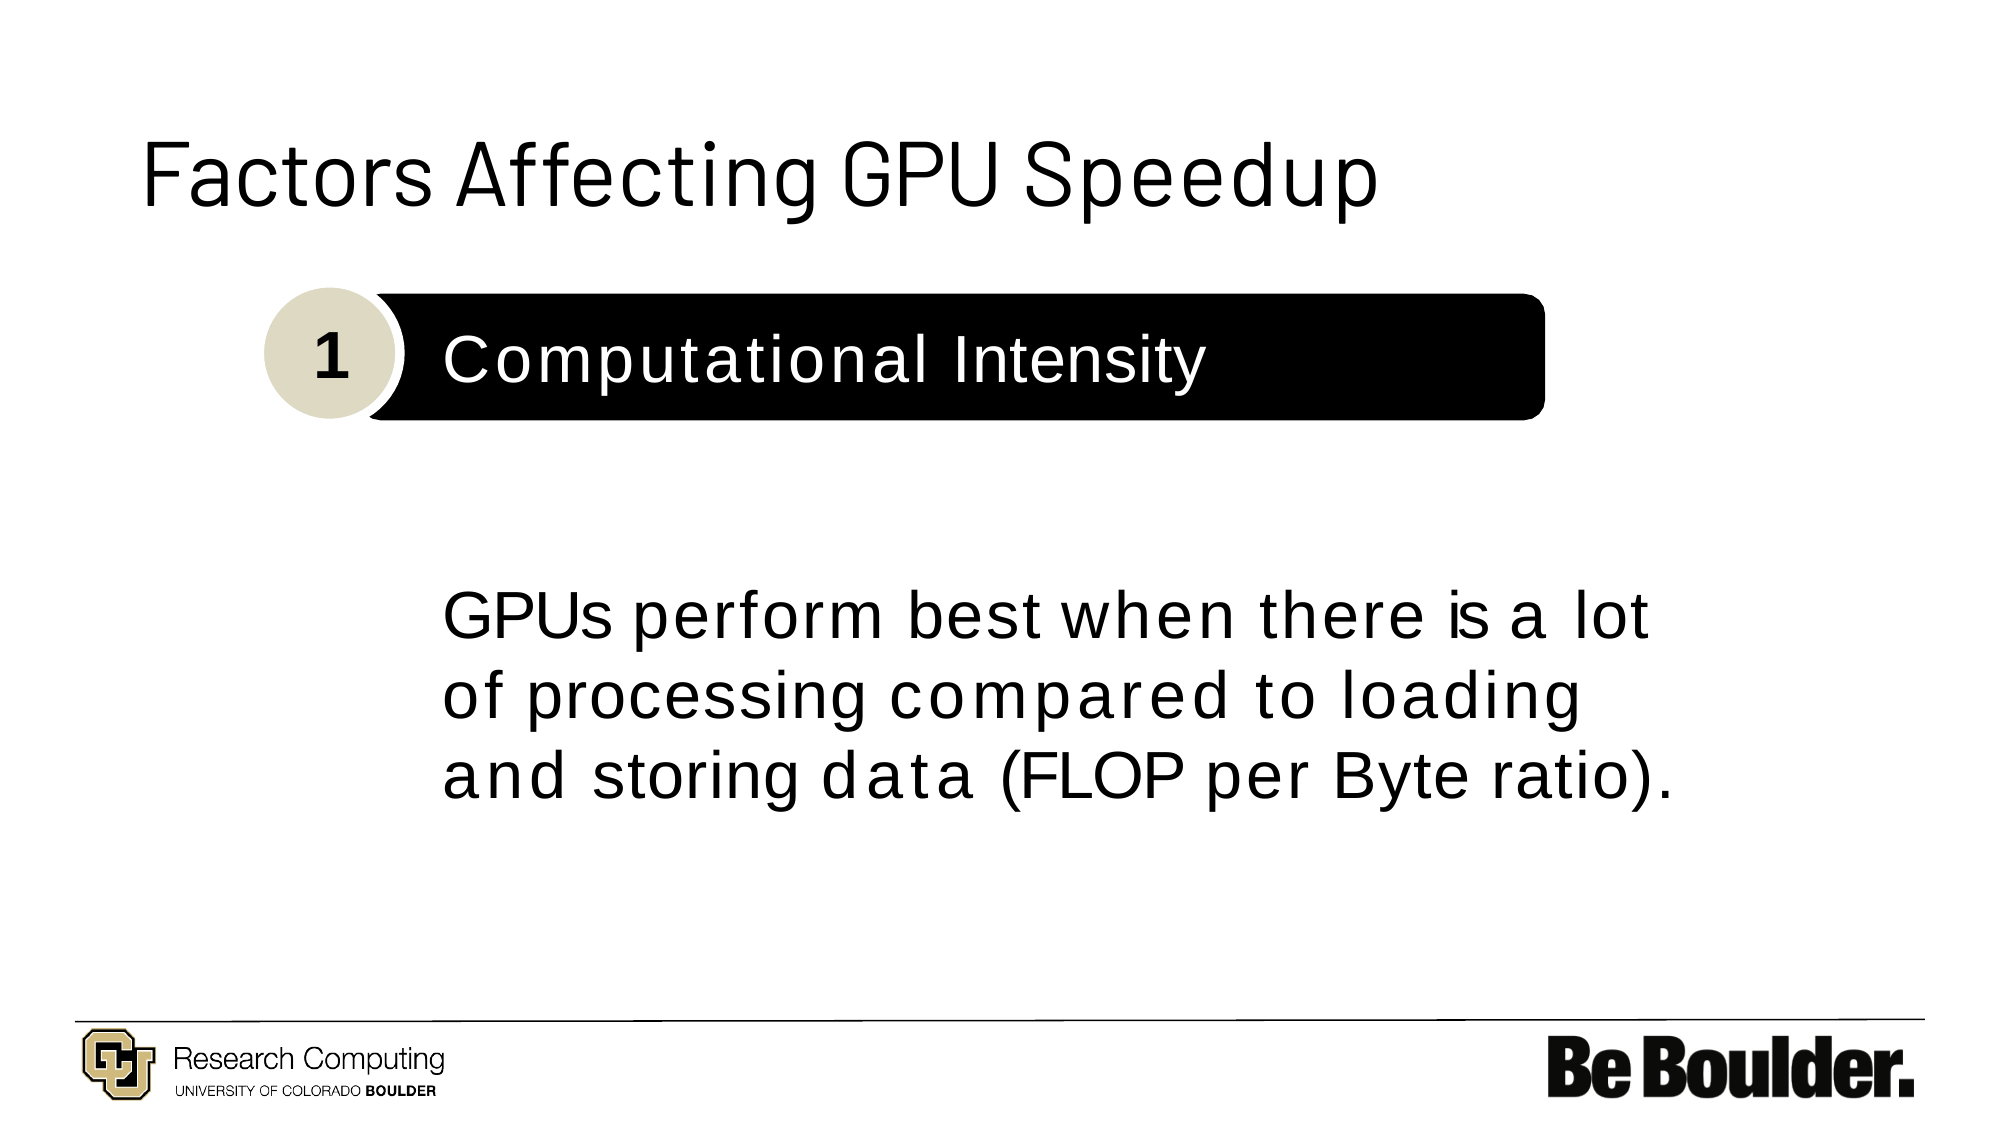

# Factors Affecting GPU Speedup

1
Computational Intensity
GPUs perform best when there is a lot of processing compared to loading and storing data (FLOP per Byte ratio).